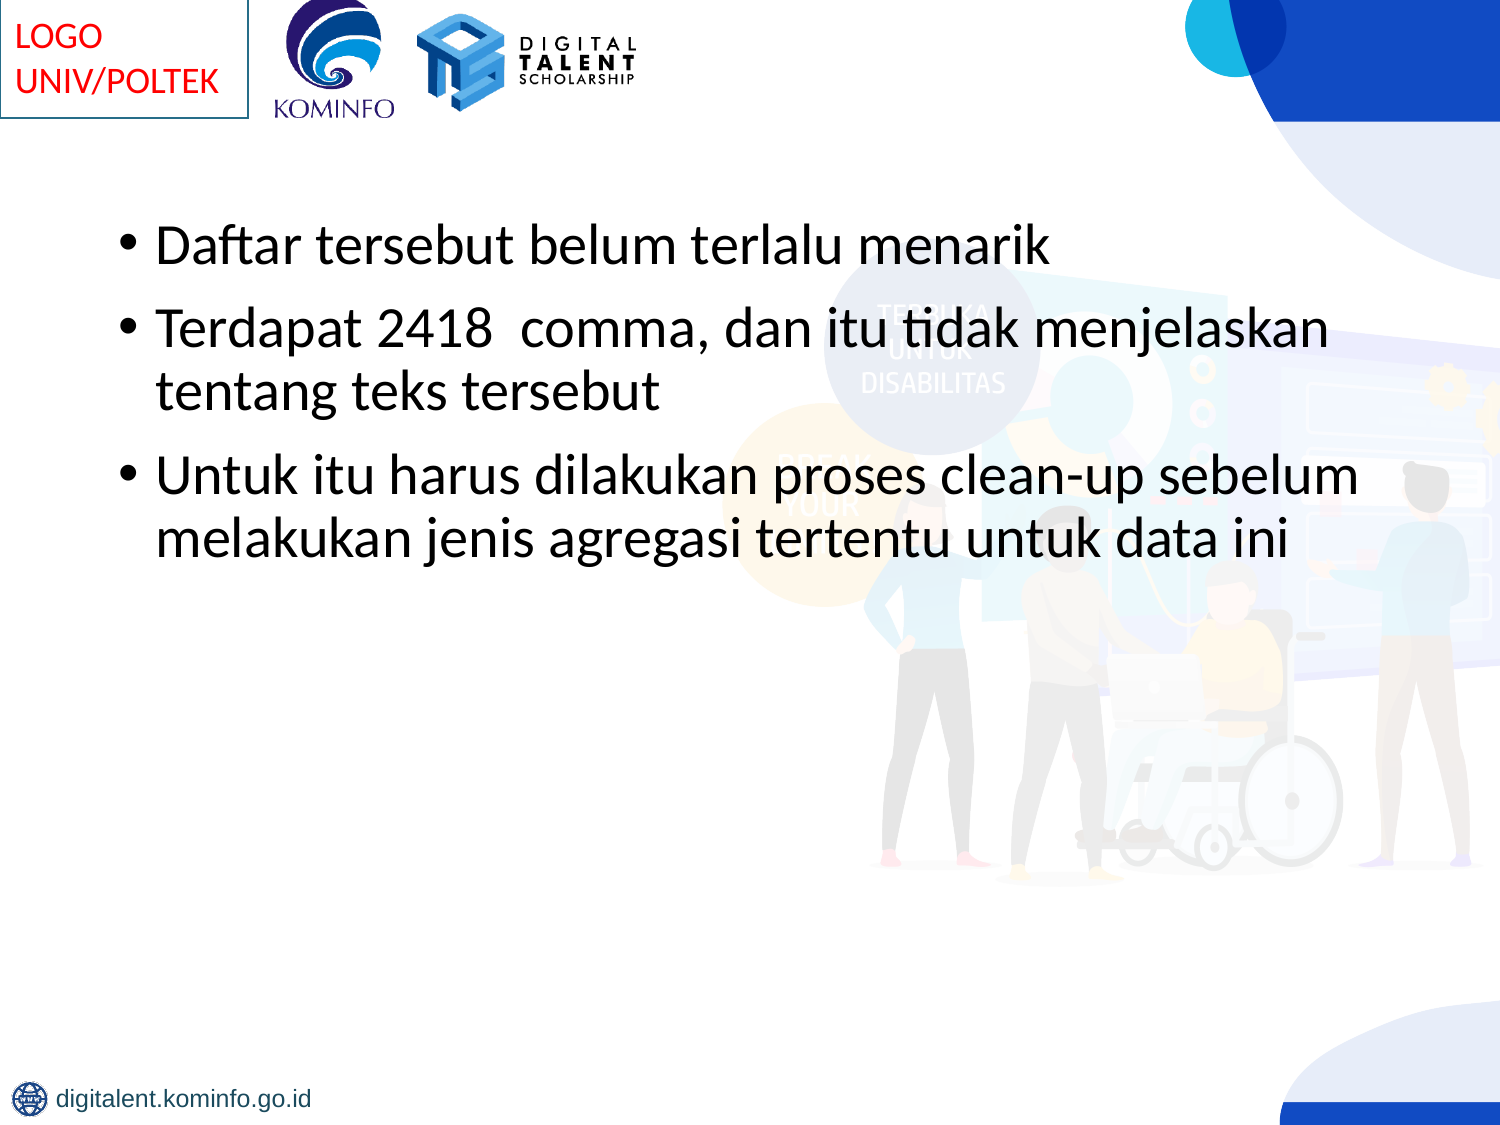

Daftar tersebut belum terlalu menarik
Terdapat 2418  comma, dan itu tidak menjelaskan tentang teks tersebut
Untuk itu harus dilakukan proses clean-up sebelum melakukan jenis agregasi tertentu untuk data ini